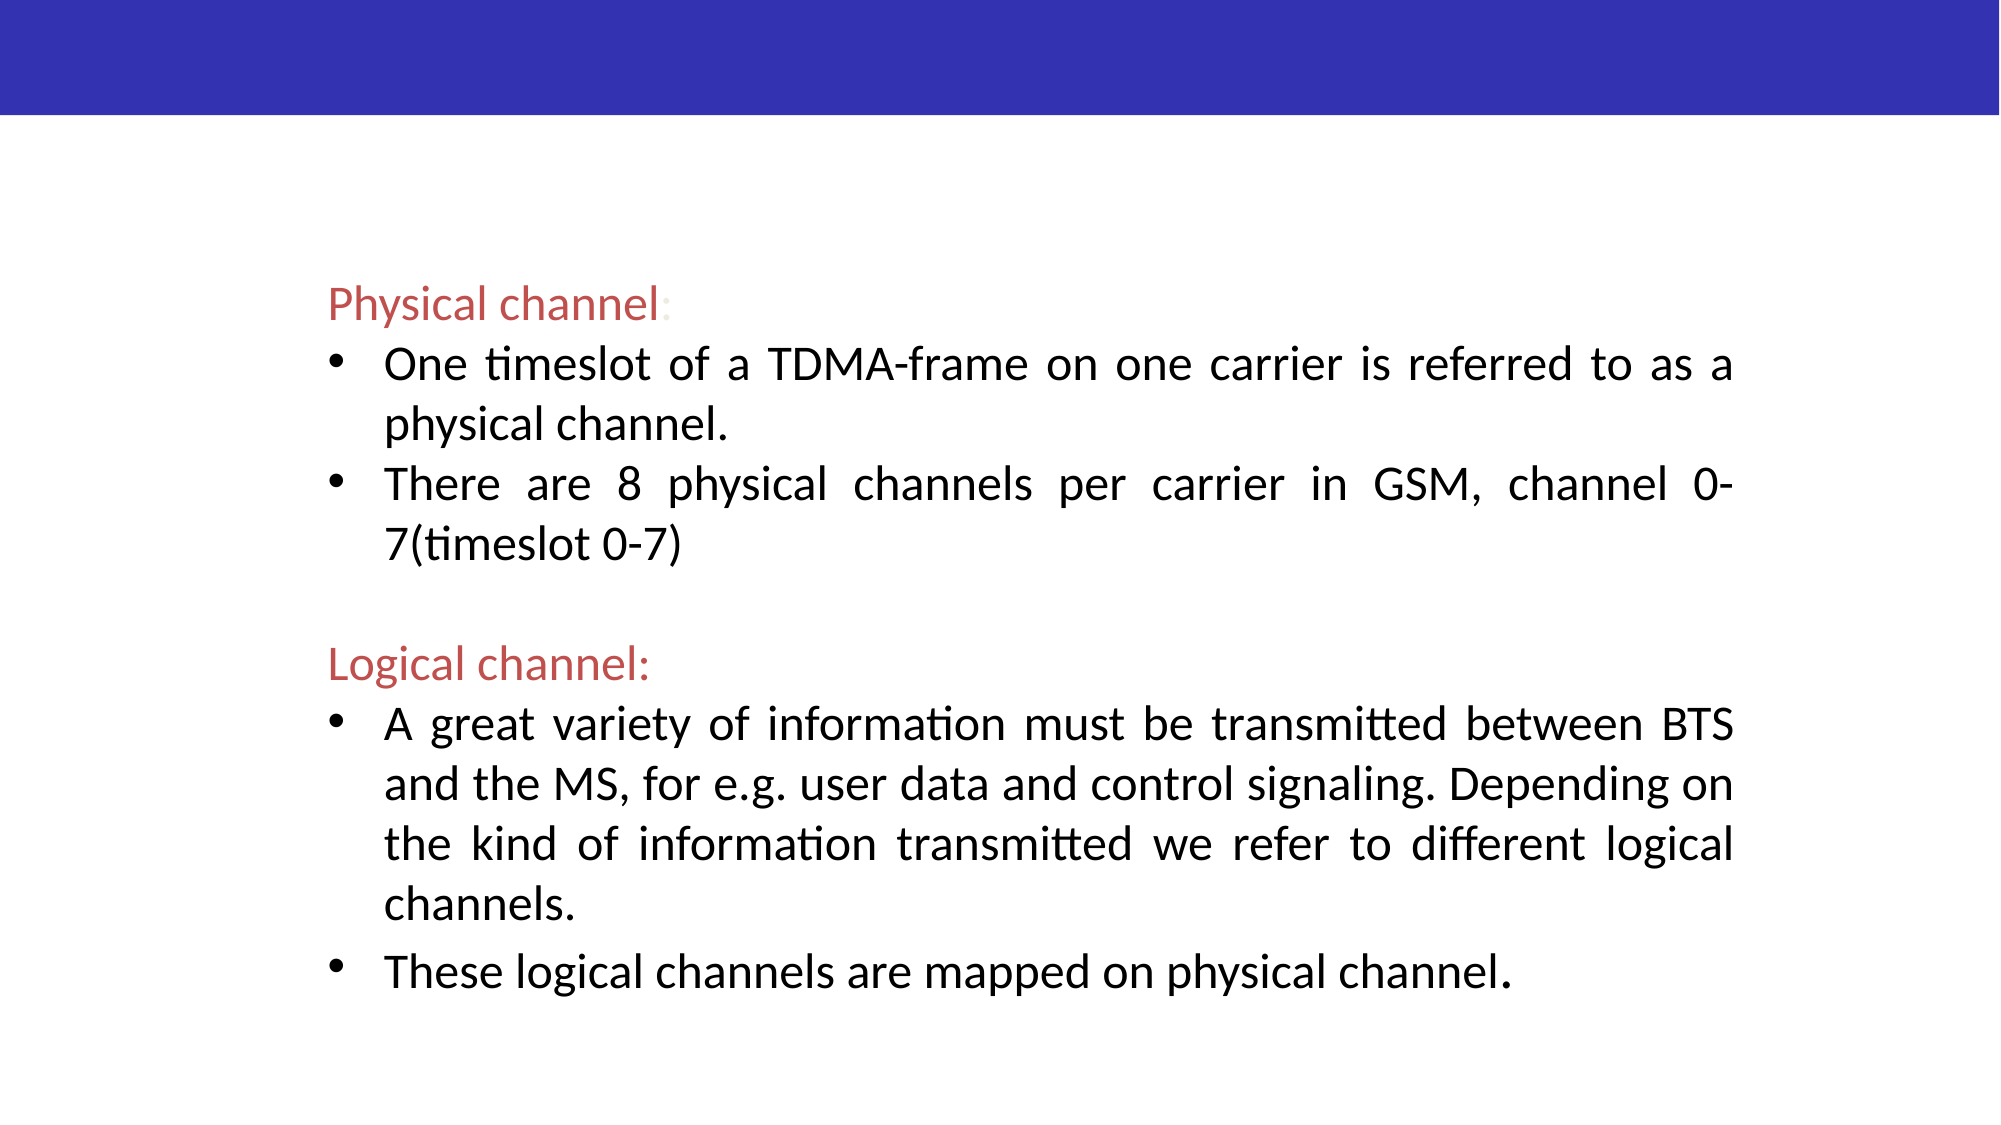

# Channel concept
Physical channel:
One timeslot of a TDMA-frame on one carrier is referred to as a physical channel.
There are 8 physical channels per carrier in GSM, channel 0-7(timeslot 0-7)

Logical channel:
A great variety of information must be transmitted between BTS and the MS, for e.g. user data and control signaling. Depending on the kind of information transmitted we refer to different logical channels.
These logical channels are mapped on physical channel.